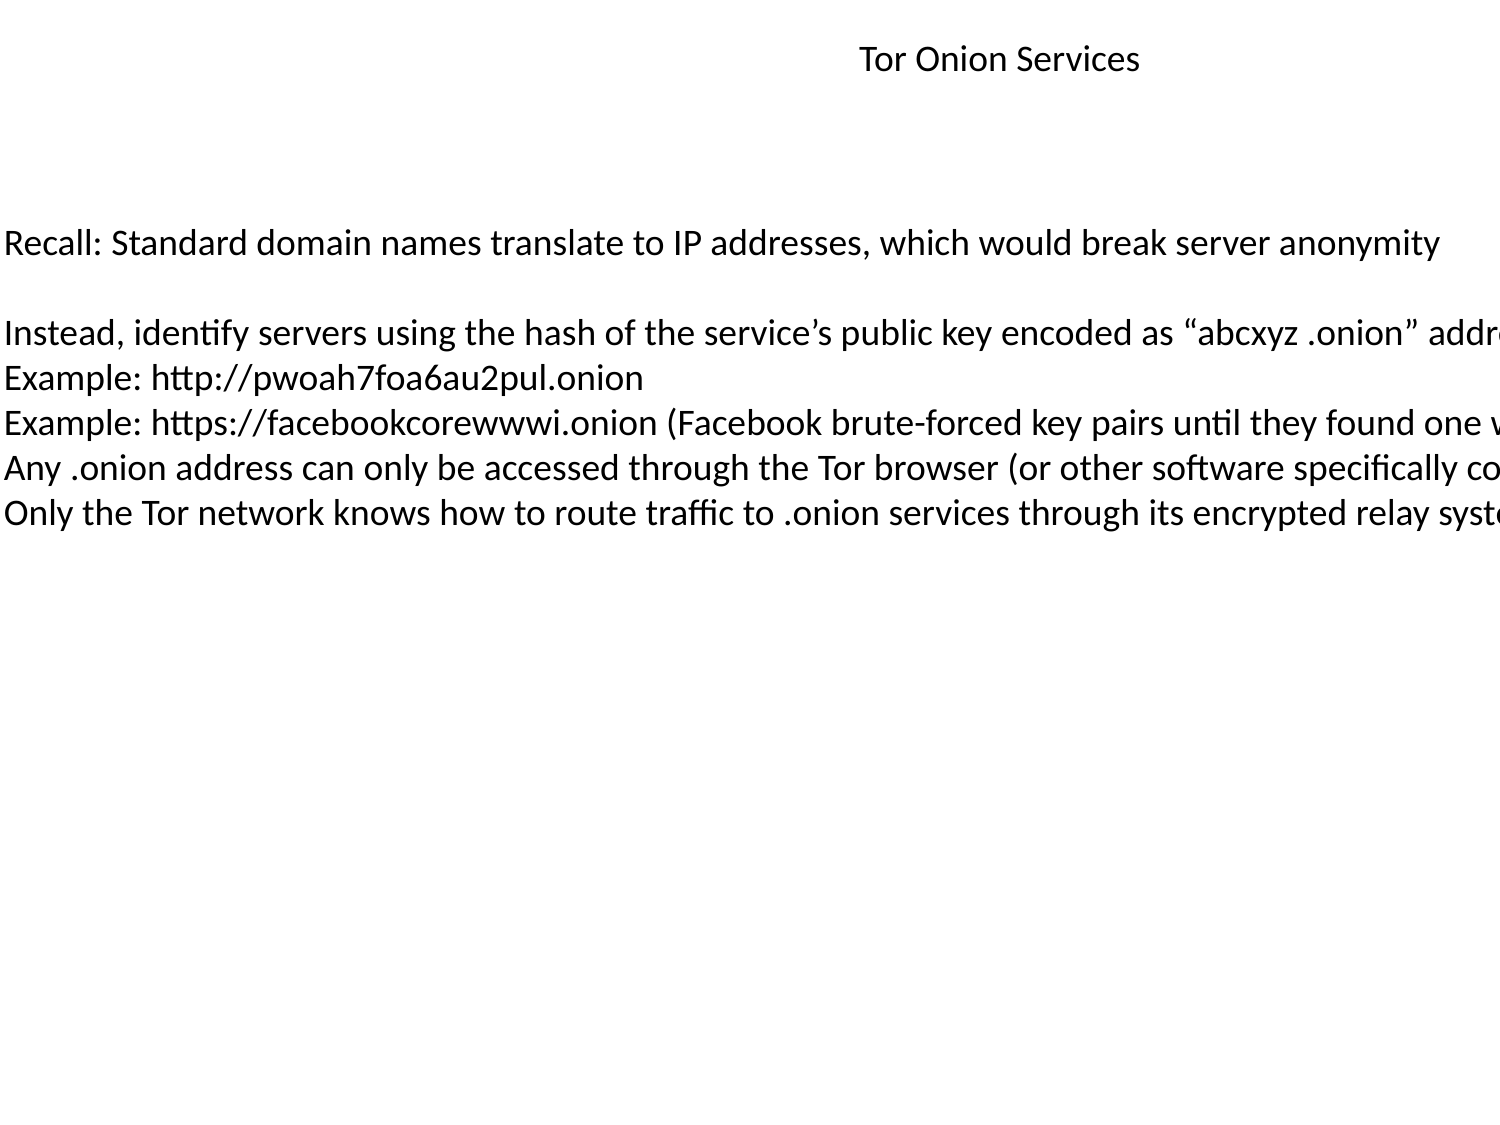

Tor Onion Services
Recall: Standard domain names translate to IP addresses, which would break server anonymity

Instead, identify servers using the hash of the service’s public key encoded as “abcxyz .onion” address
Example: http://pwoah7foa6au2pul.onion
Example: https://facebookcorewwwi.onion (Facebook brute-forced key pairs until they found one with a human-readable hash)
Any .onion address can only be accessed through the Tor browser (or other software specifically configured to use the Tor network)
Only the Tor network knows how to route traffic to .onion services through its encrypted relay system